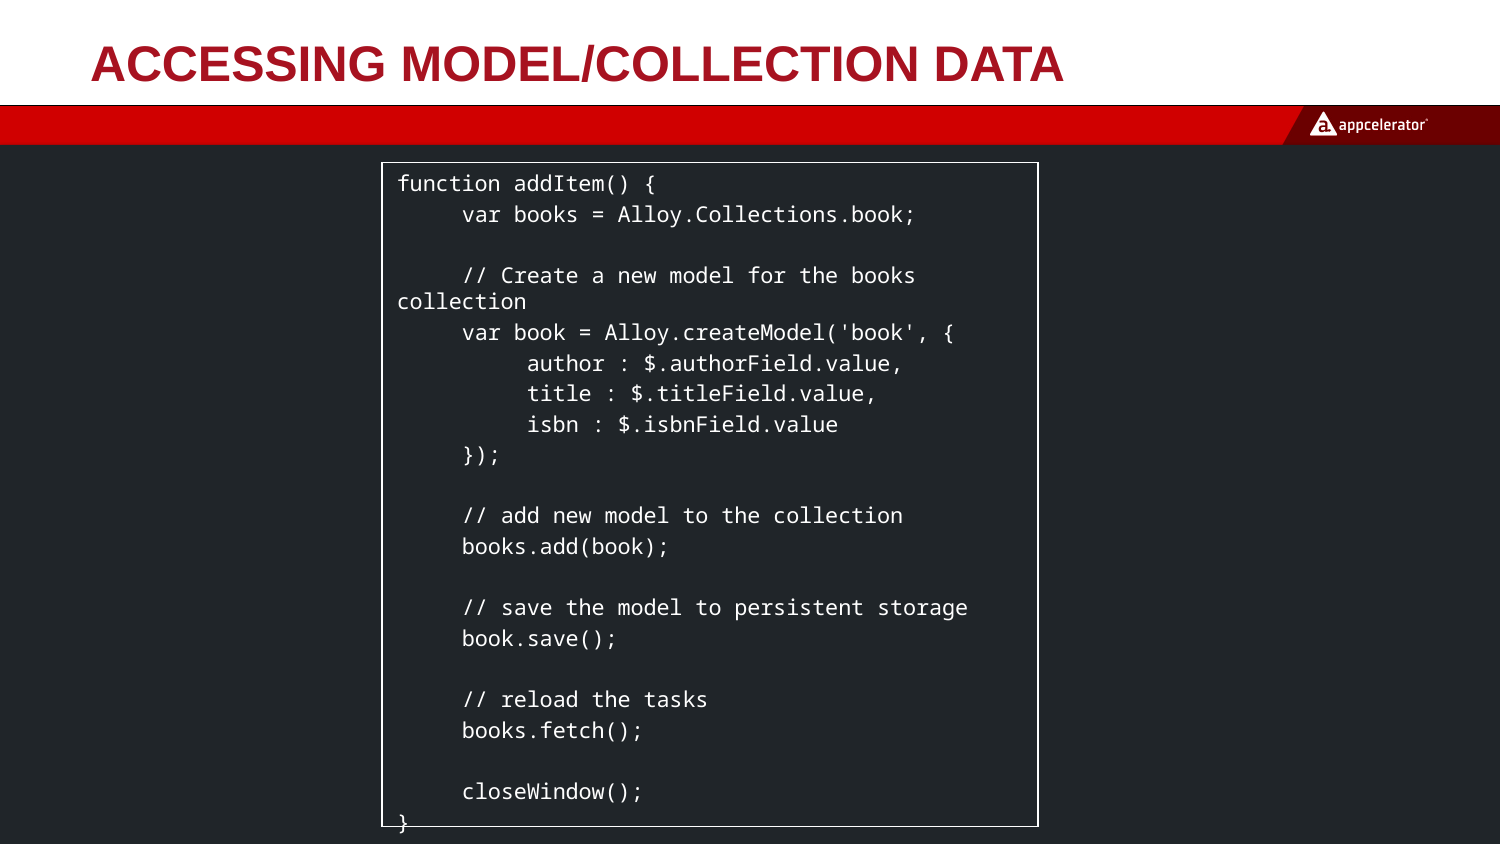

# Accessing Model/Collection Data

function addItem() {
     var books = Alloy.Collections.book;

     // Create a new model for the books collection
     var book = Alloy.createModel('book', {
          author : $.authorField.value,
          title : $.titleField.value,
          isbn : $.isbnField.value
     });

     // add new model to the collection
     books.add(book);

     // save the model to persistent storage
     book.save();

     // reload the tasks
     books.fetch();

     closeWindow();
}